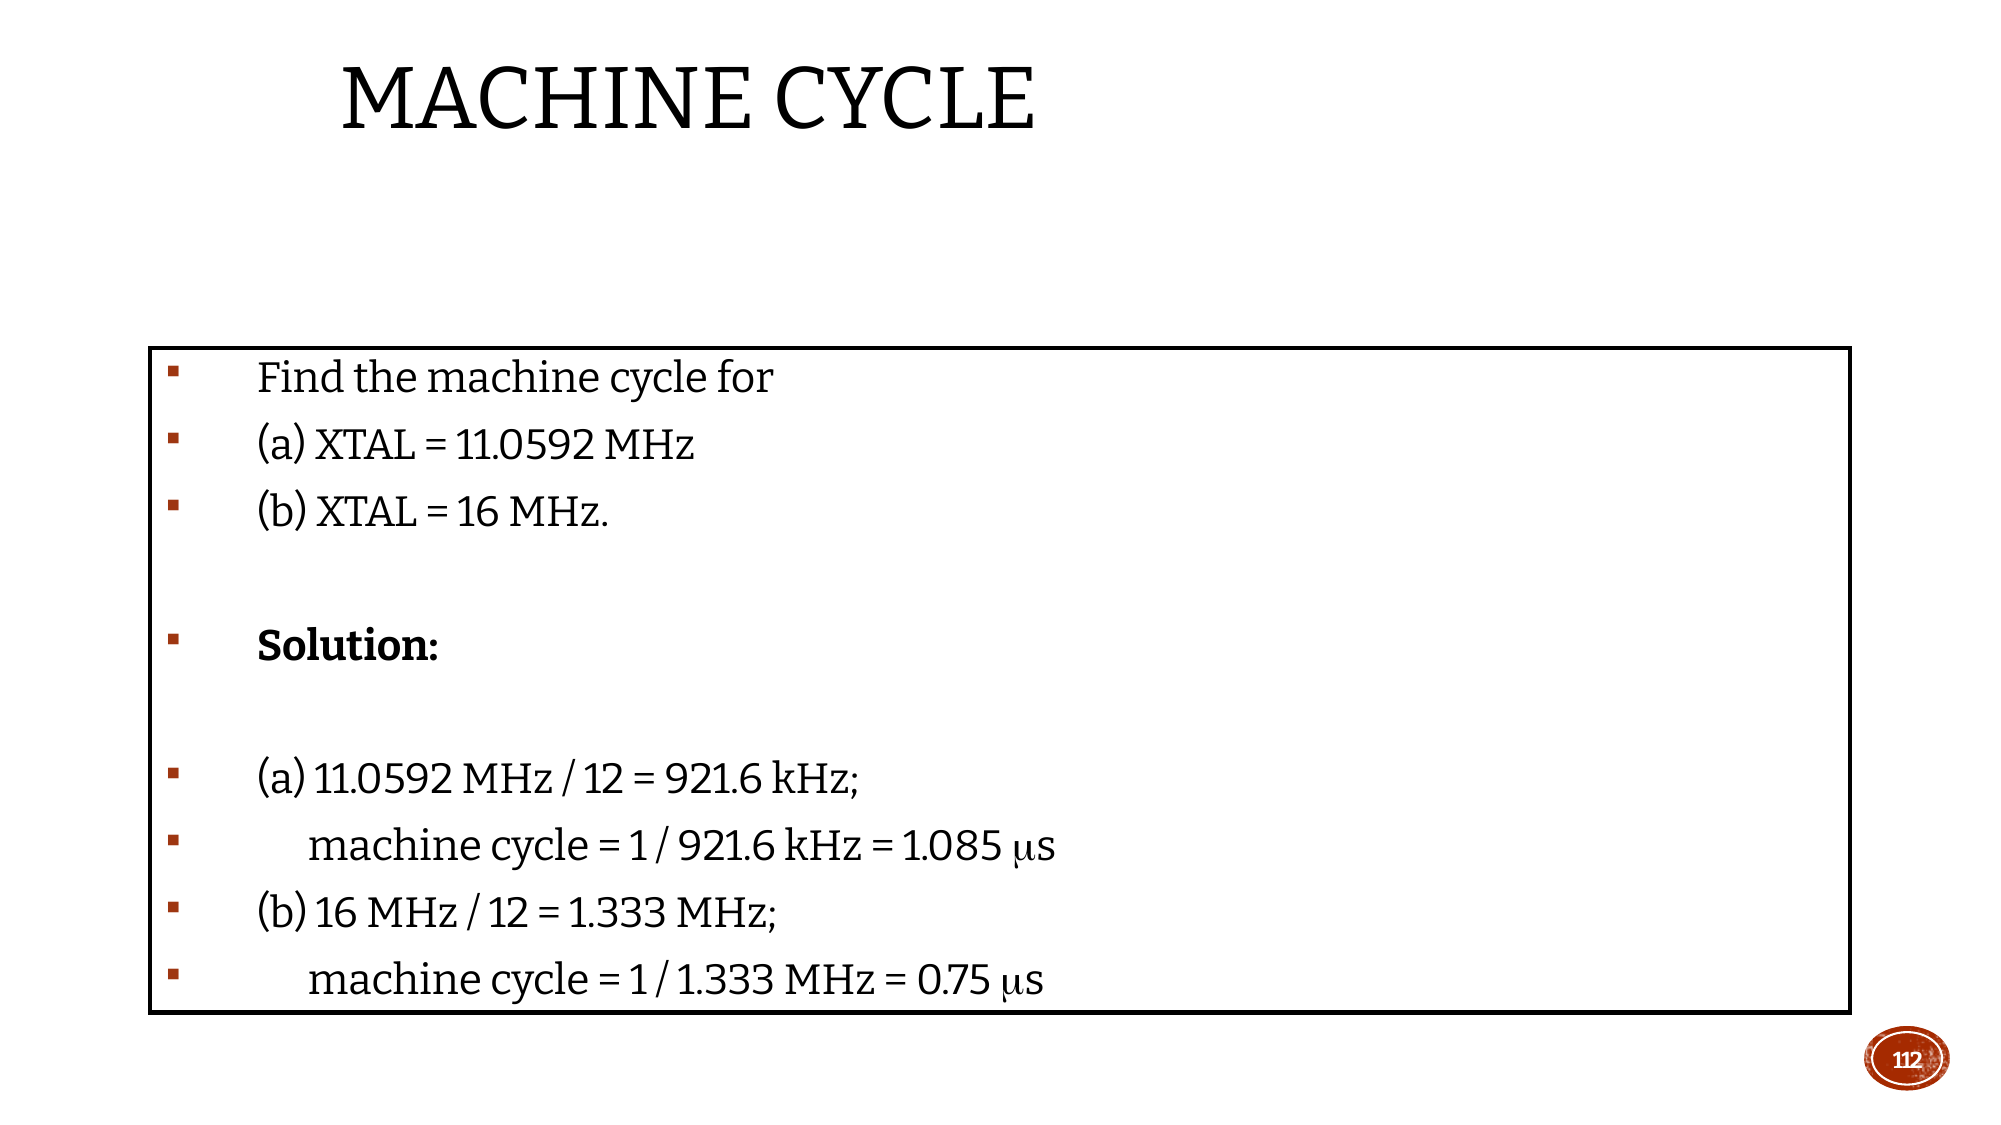

# Machine cycle
Find the machine cycle for
(a) XTAL = 11.0592 MHz
(b) XTAL = 16 MHz.

Solution:

(a) 11.0592 MHz / 12 = 921.6 kHz;
      machine cycle = 1 / 921.6 kHz = 1.085 μs
(b) 16 MHz / 12 = 1.333 MHz;
      machine cycle = 1 / 1.333 MHz = 0.75 μs
112